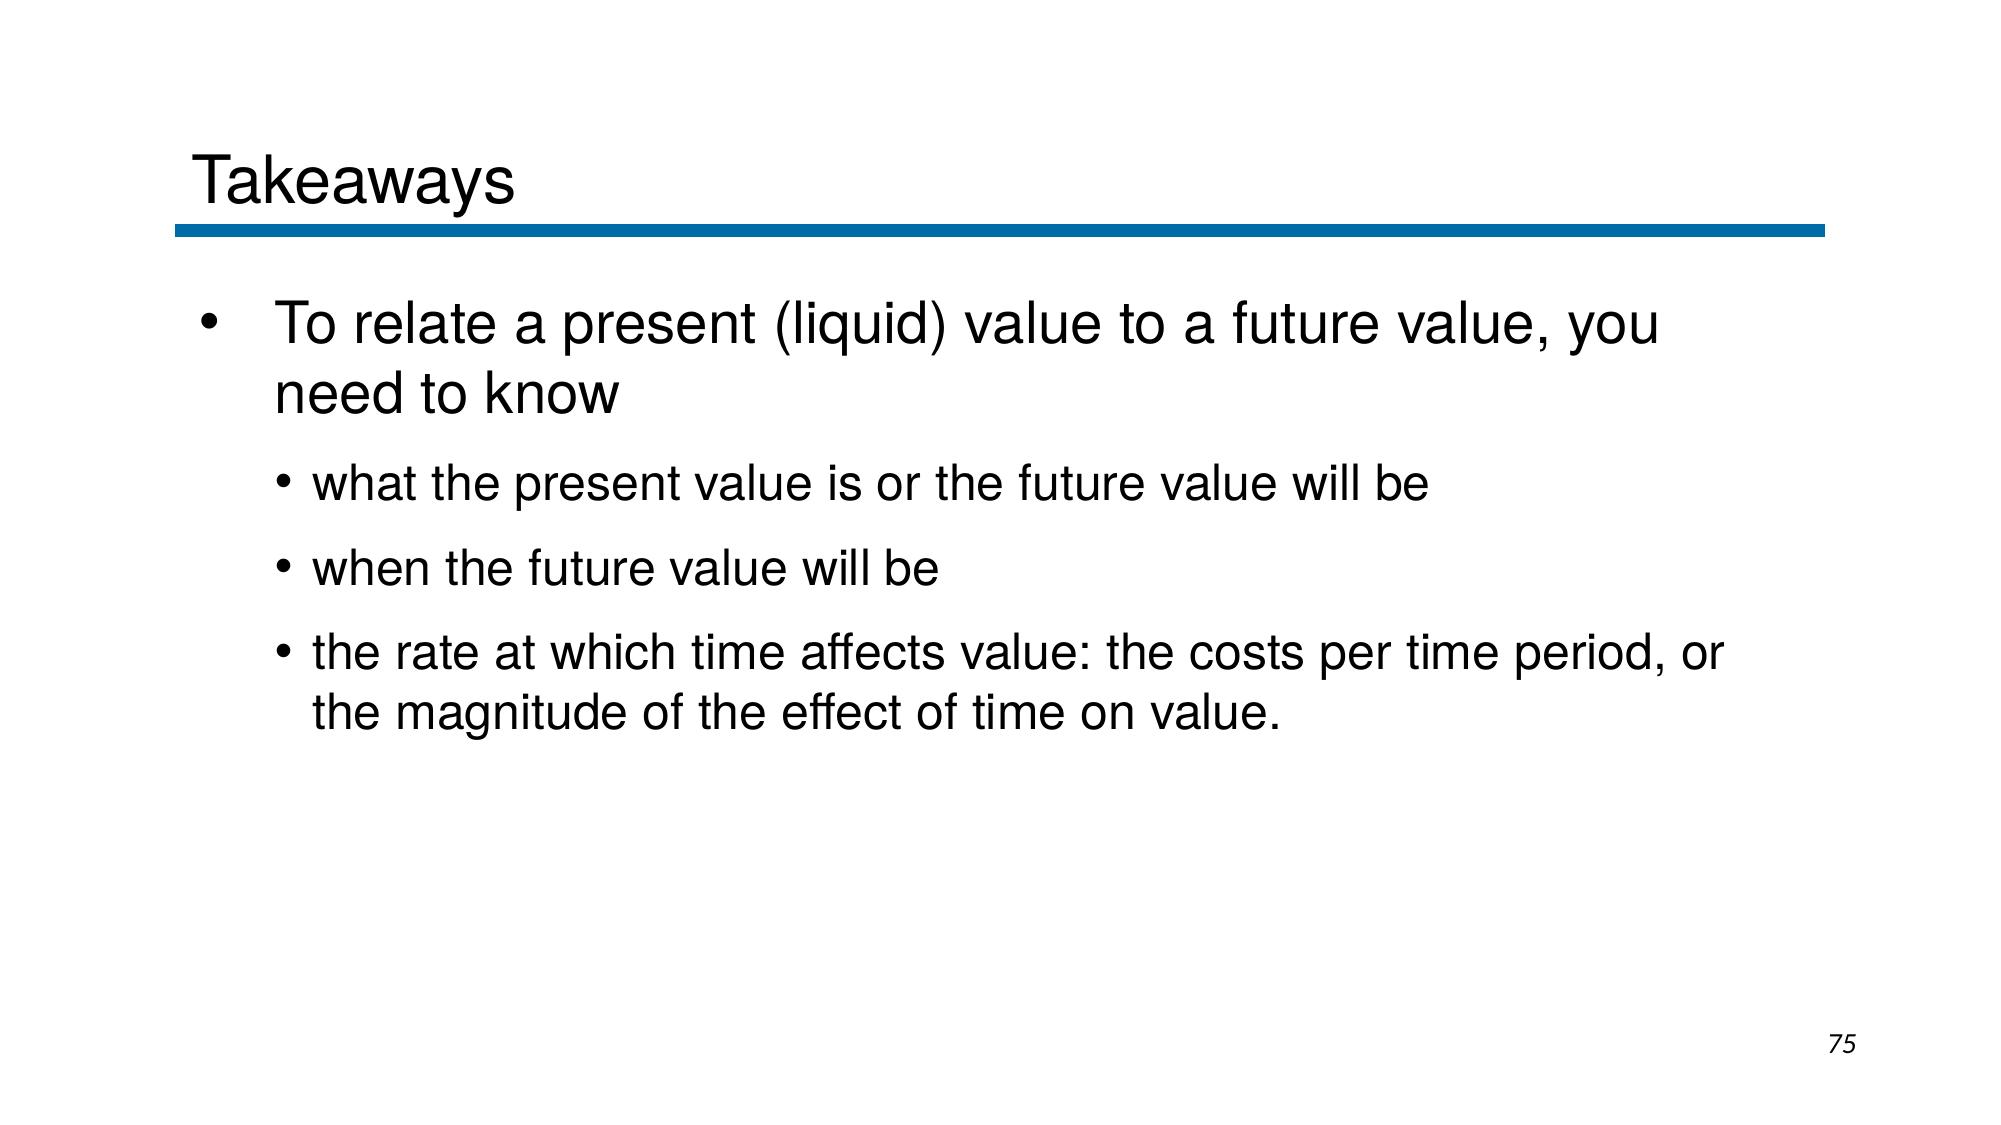

Takeaways
To relate a present (liquid) value to a future value, you need to know
what the present value is or the future value will be
when the future value will be
the rate at which time affects value: the costs per time period, or the magnitude of the effect of time on value.

1-75